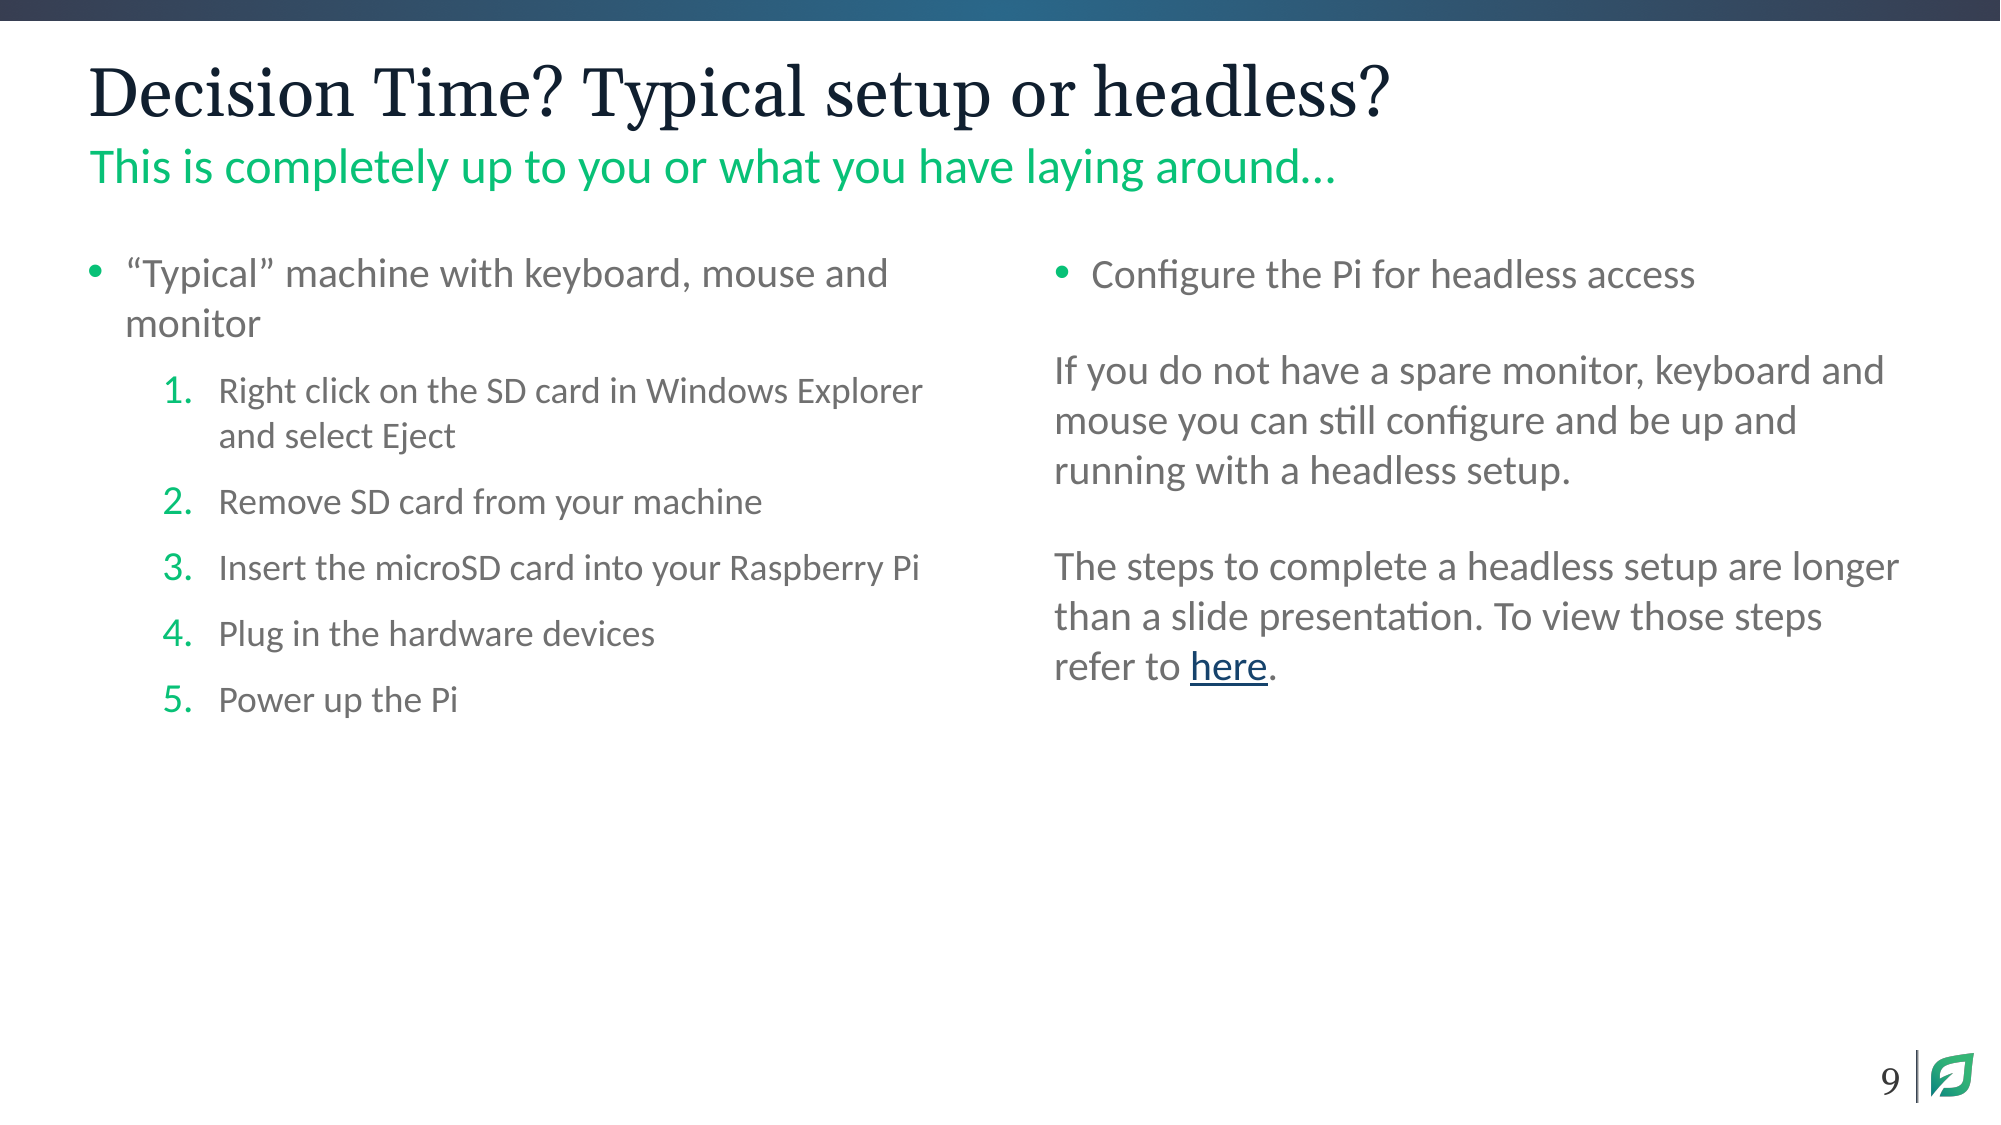

# Decision Time? Typical setup or headless?
This is completely up to you or what you have laying around…
“Typical” machine with keyboard, mouse and monitor
Right click on the SD card in Windows Explorer and select Eject
Remove SD card from your machine
Insert the microSD card into your Raspberry Pi
Plug in the hardware devices
Power up the Pi
Configure the Pi for headless access
If you do not have a spare monitor, keyboard and mouse you can still configure and be up and running with a headless setup.
The steps to complete a headless setup are longer than a slide presentation. To view those steps refer to here.